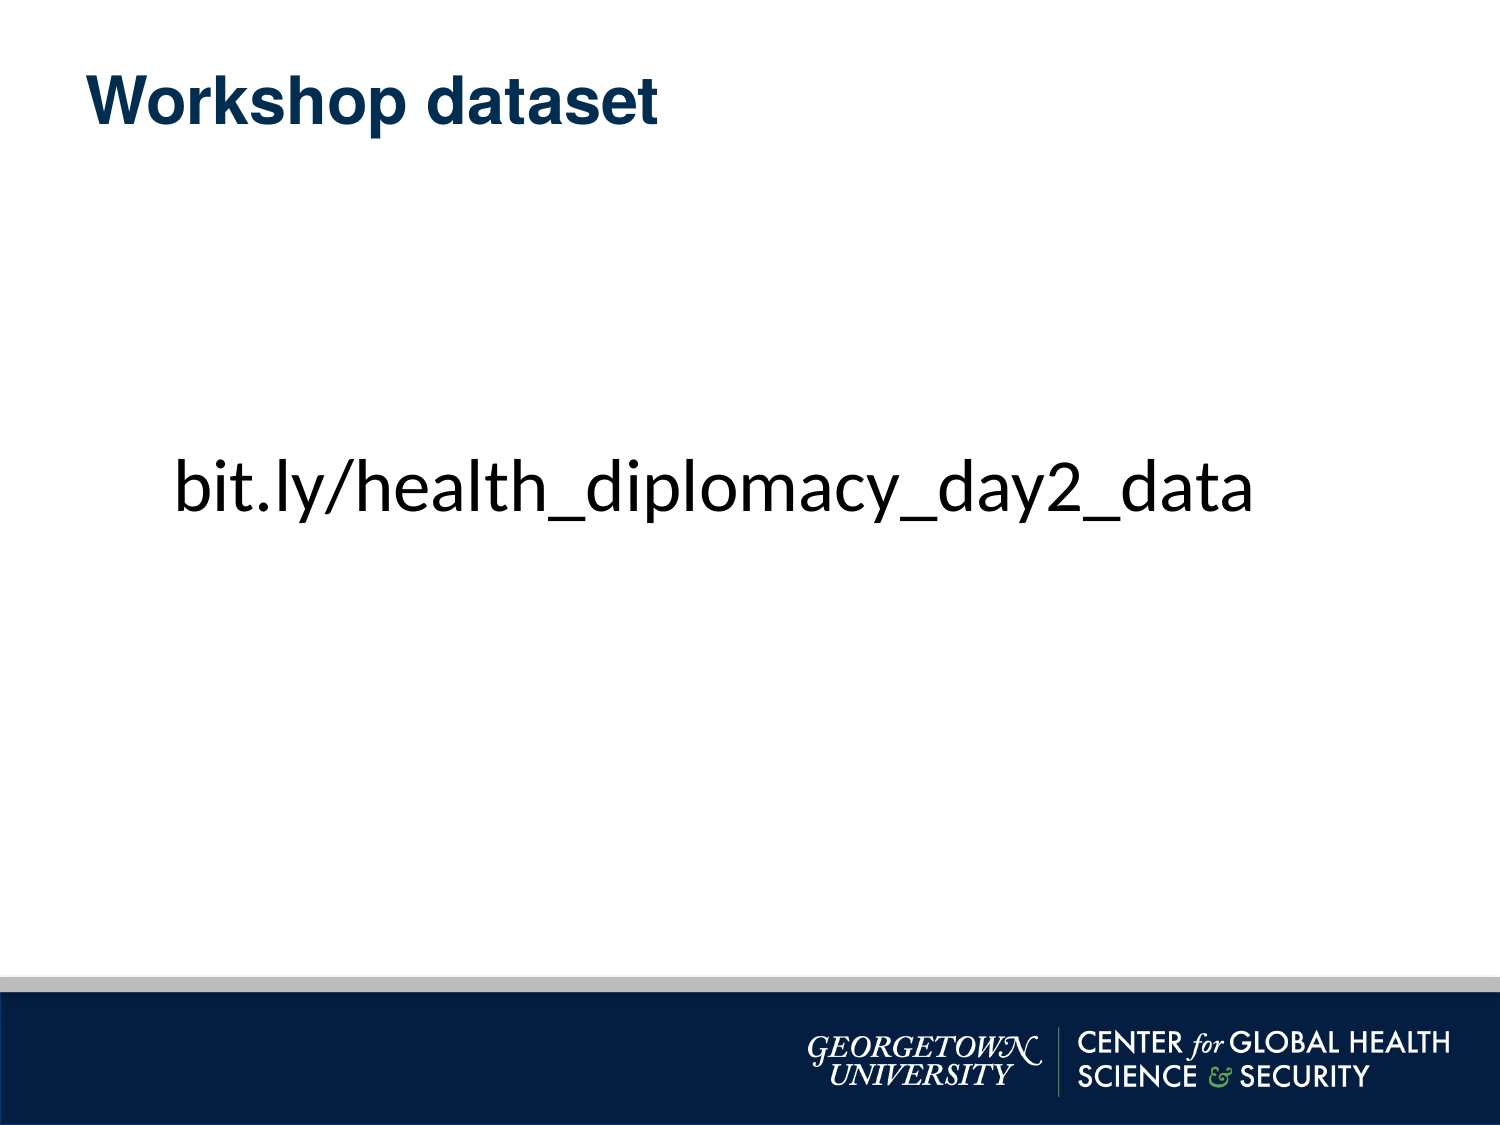

Workshop dataset
bit.ly/health_diplomacy_day2_data
countries dataset in our R environment